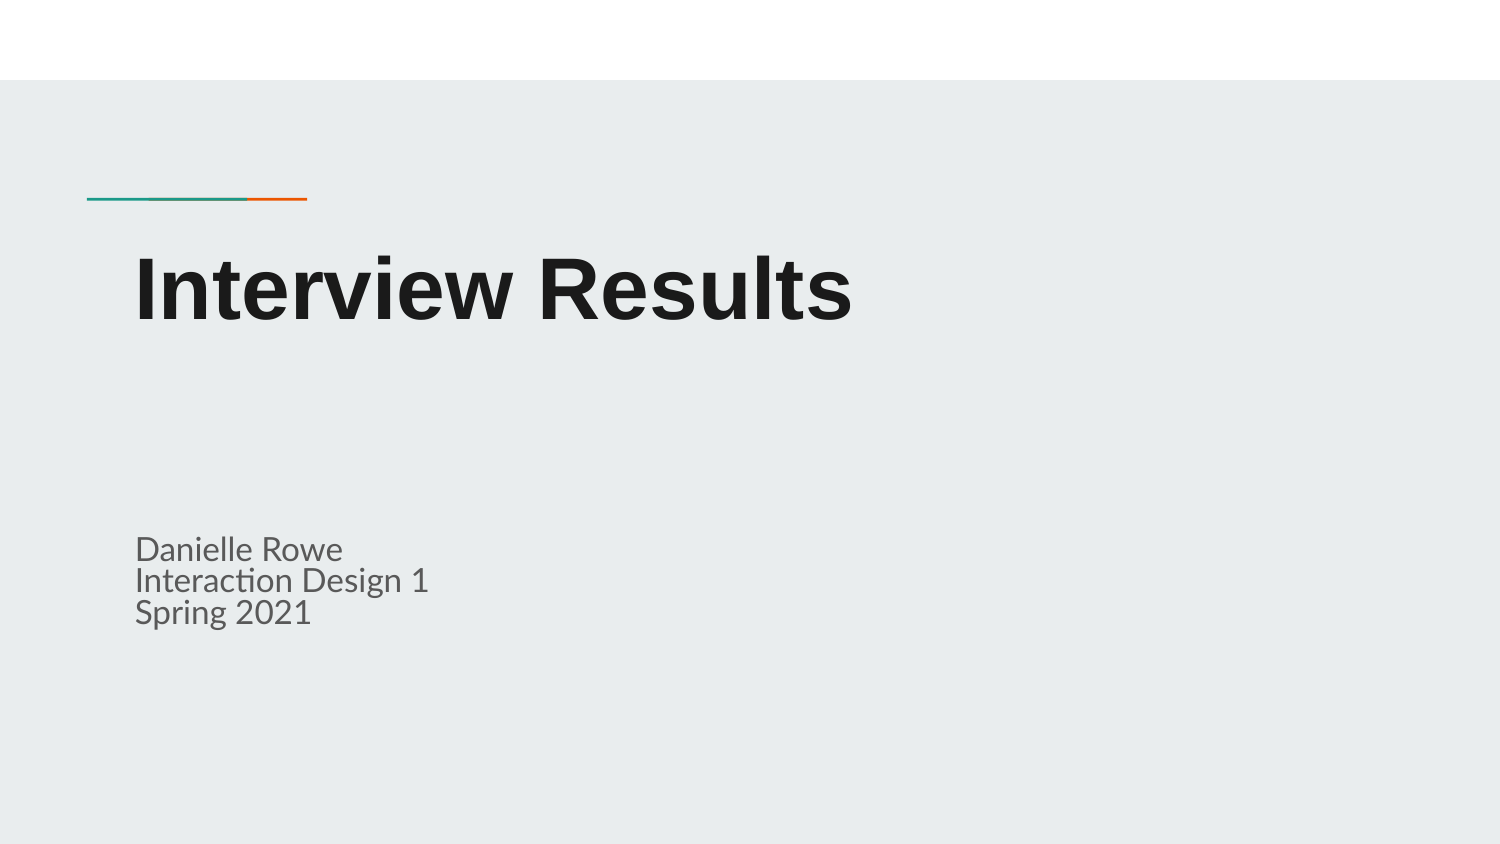

# Interview Results
Danielle Rowe
Interaction Design 1
Spring 2021